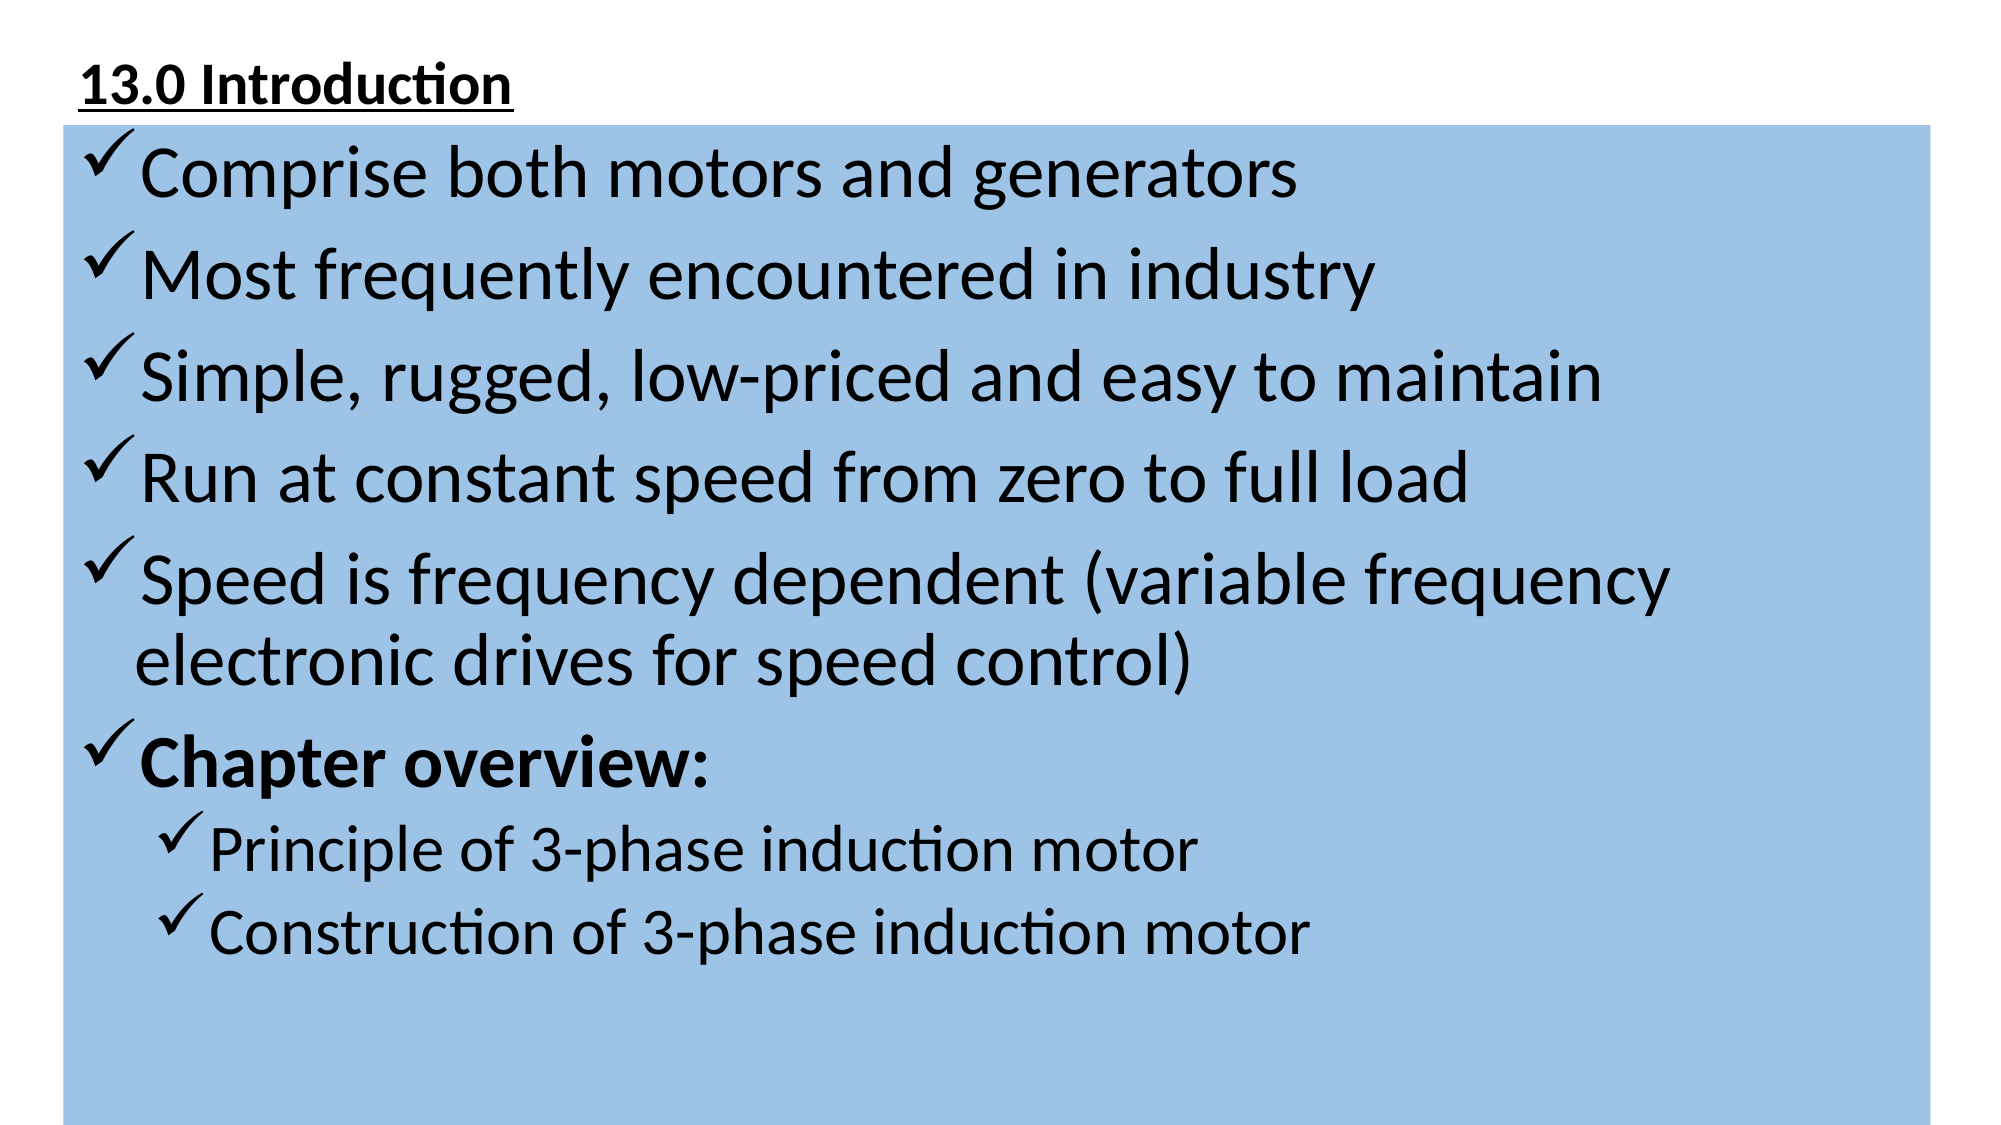

# 13.0 Introduction
Comprise both motors and generators
Most frequently encountered in industry
Simple, rugged, low-priced and easy to maintain
Run at constant speed from zero to full load
Speed is frequency dependent (variable frequency electronic drives for speed control)
Chapter overview:
Principle of 3-phase induction motor
Construction of 3-phase induction motor
EE350 Electric Machinery Fundamentals
3